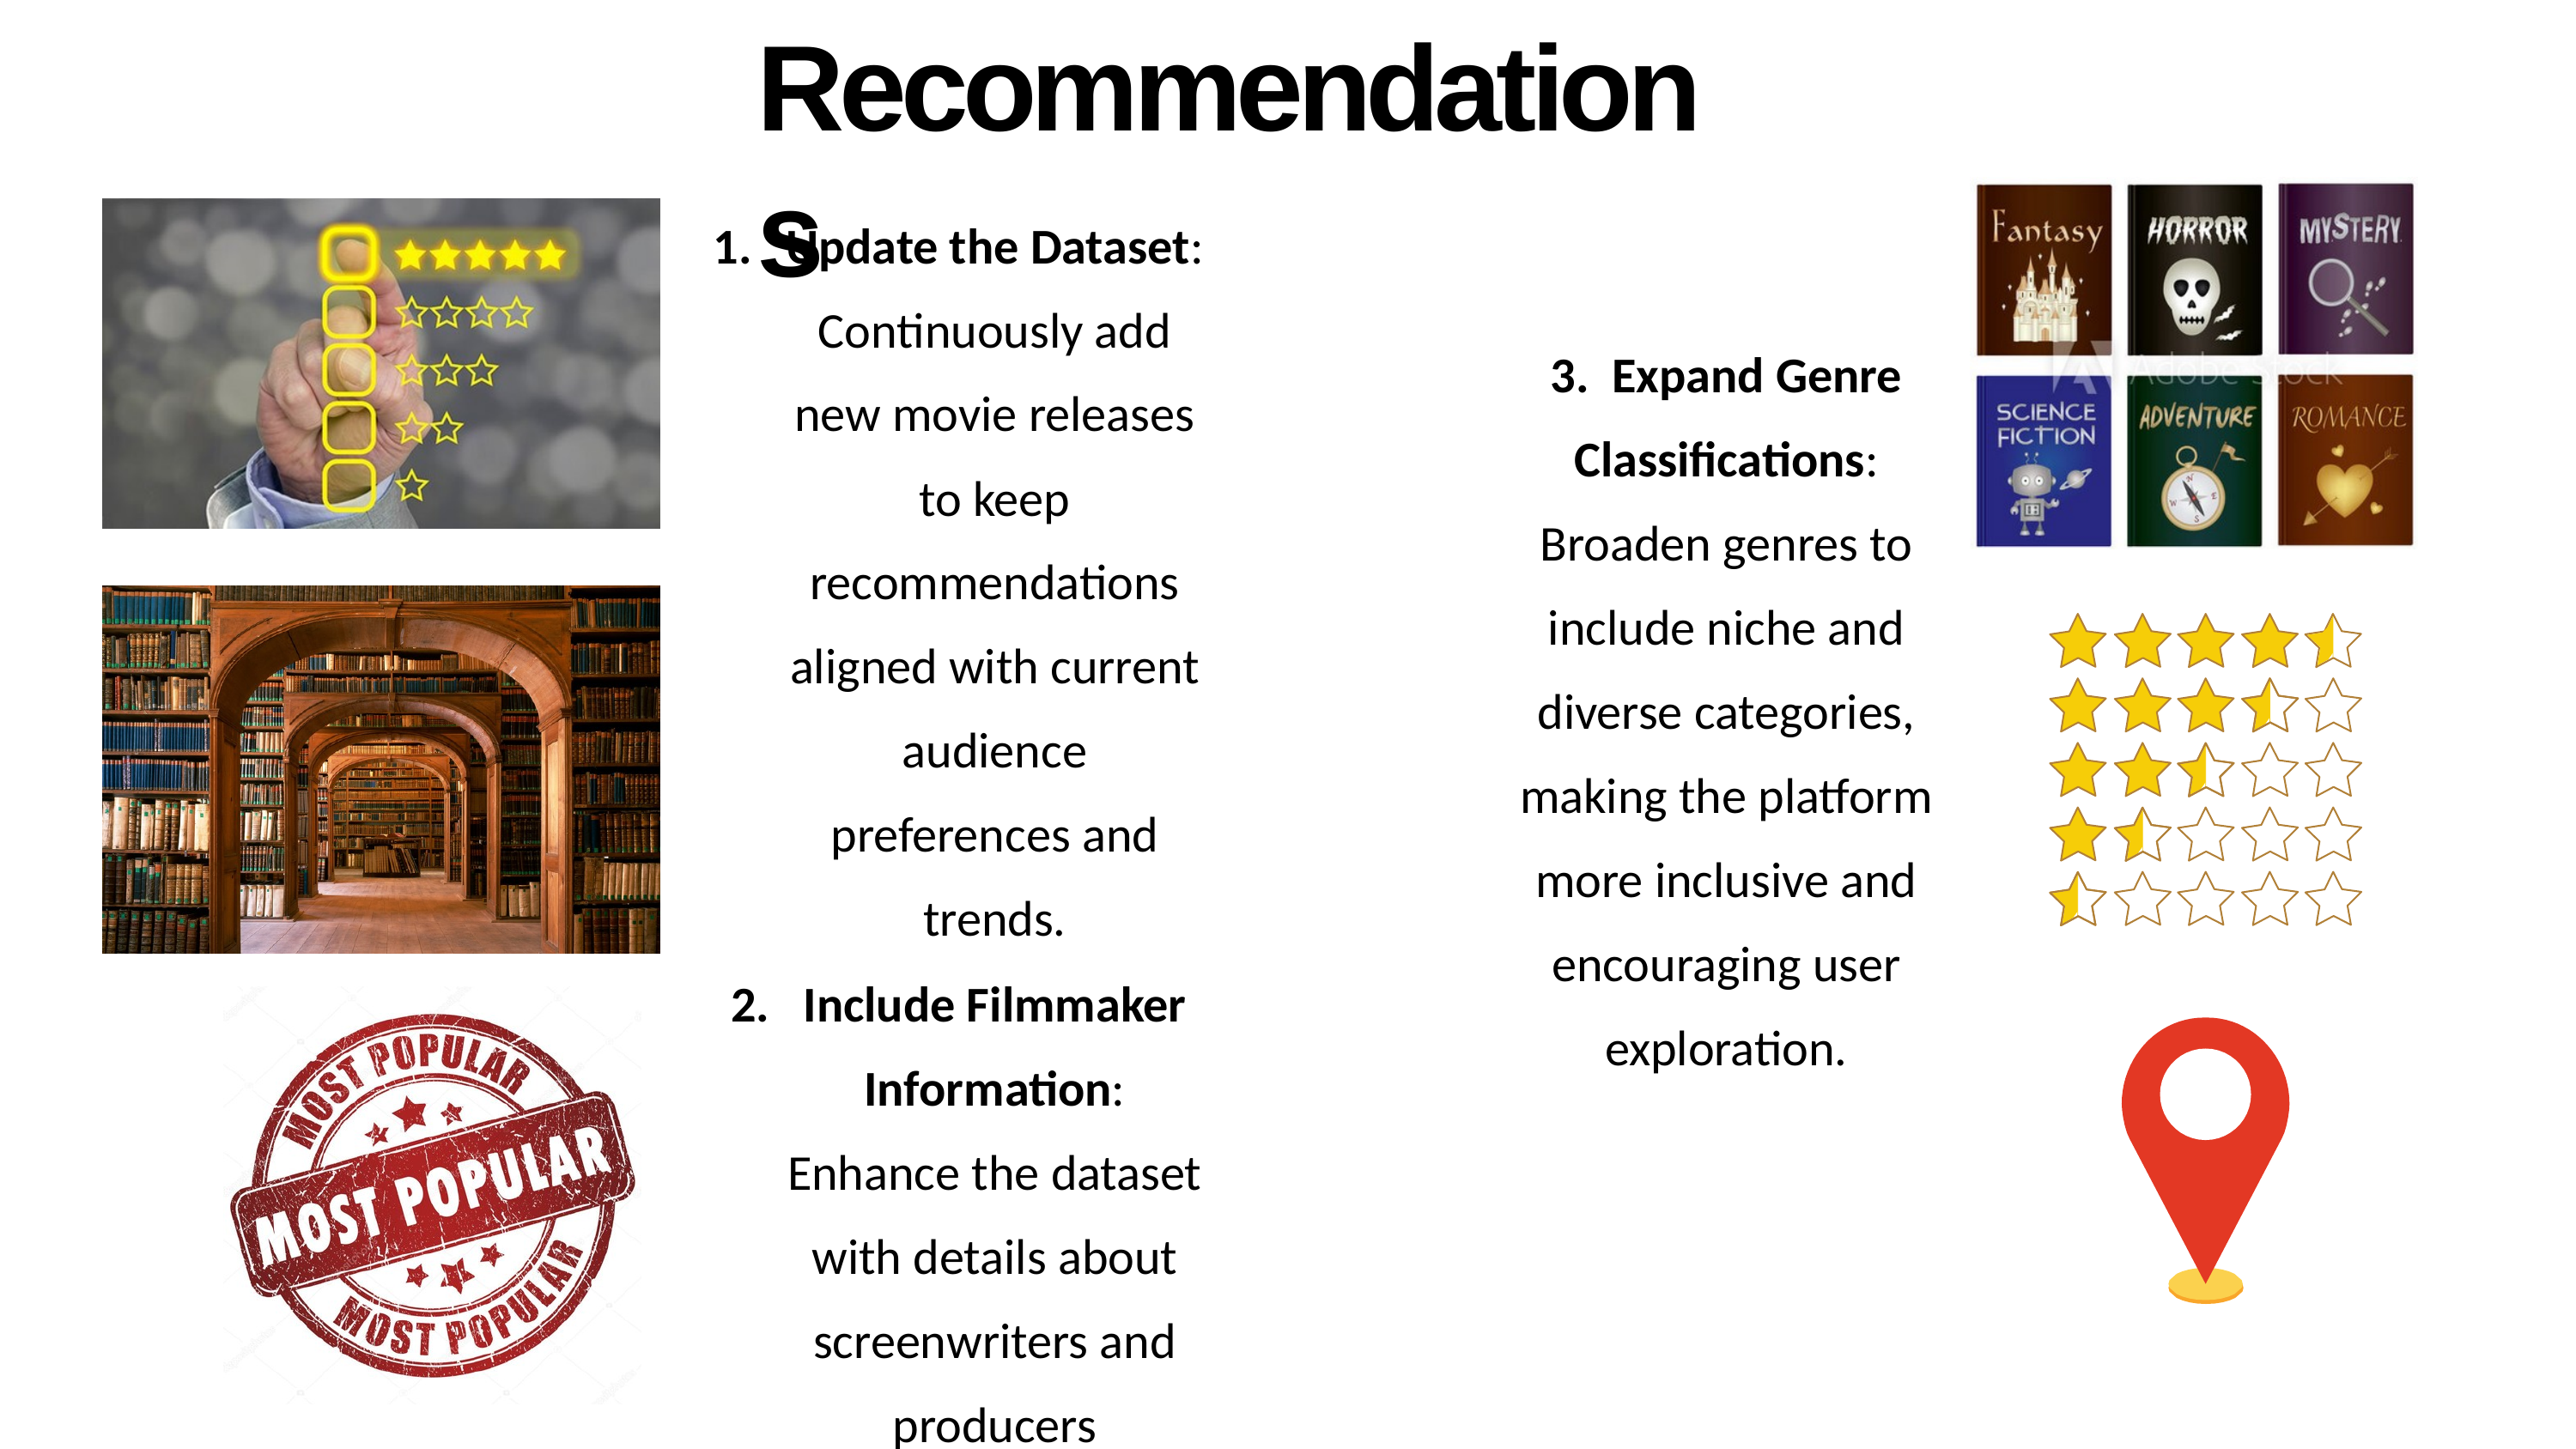

# Recommendations
Update the Dataset: Continuously add new movie releases to keep recommendations aligned with current audience preferences and trends.
Include Filmmaker Information: Enhance the dataset with details about screenwriters and producers

3.  Expand Genre Classifications: Broaden genres to include niche and diverse categories, making the platform more inclusive and encouraging user exploration.